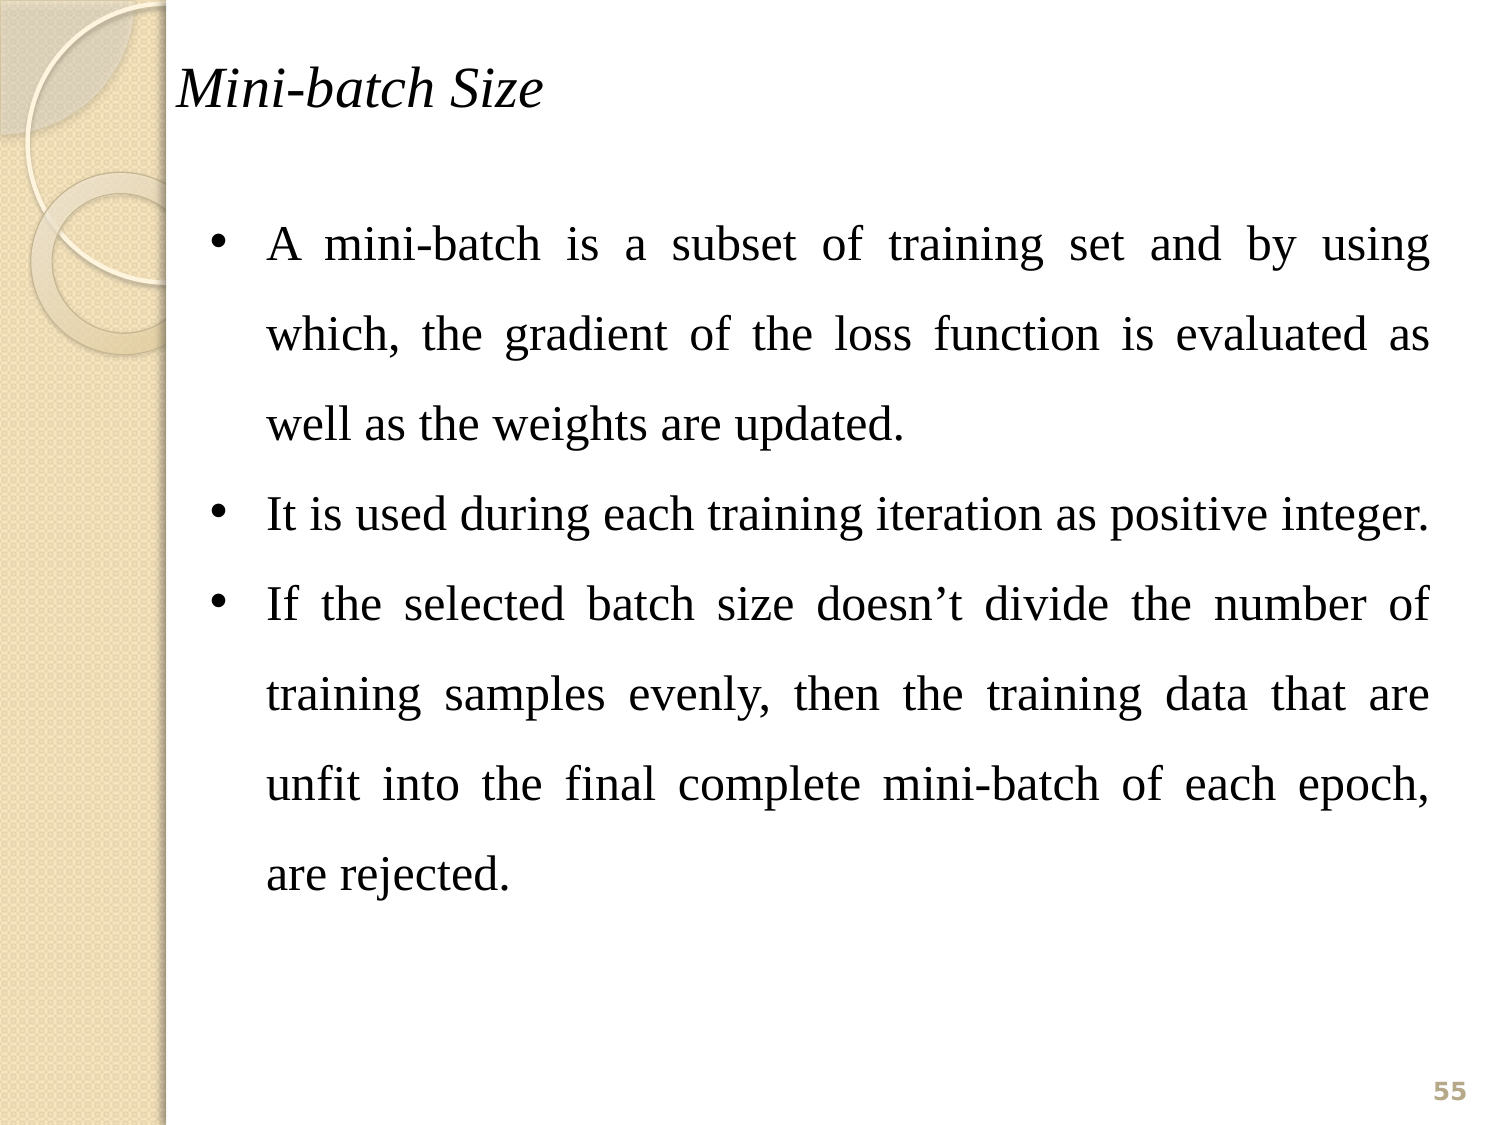

Mini-batch Size
A mini-batch is a subset of training set and by using which, the gradient of the loss function is evaluated as well as the weights are updated.
It is used during each training iteration as positive integer.
If the selected batch size doesn’t divide the number of training samples evenly, then the training data that are unfit into the final complete mini-batch of each epoch, are rejected.
55